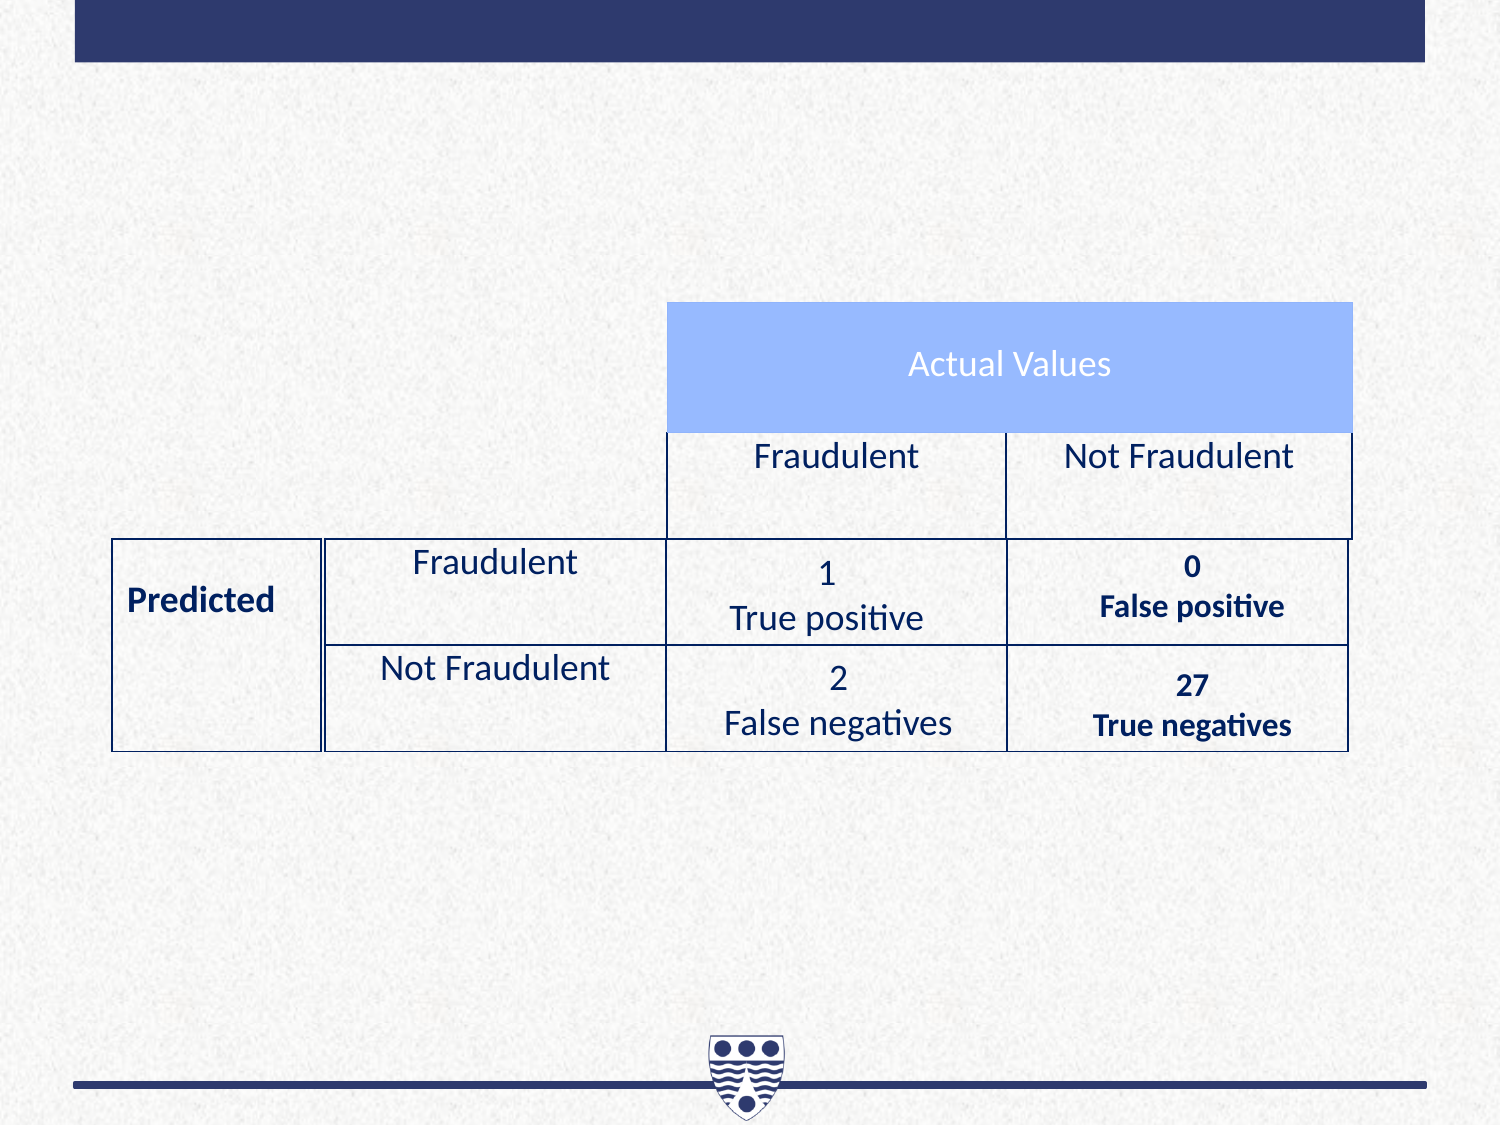

20
| Actual Values |
| --- |
| Fraudulent | Not Fraudulent |
| --- | --- |
0
False positive

| Predicted |
| --- |
| Fraudulent |  |  |
| --- | --- | --- |
| Not Fraudulent |  |  |
1
True positive

2
False negatives

27
True negatives